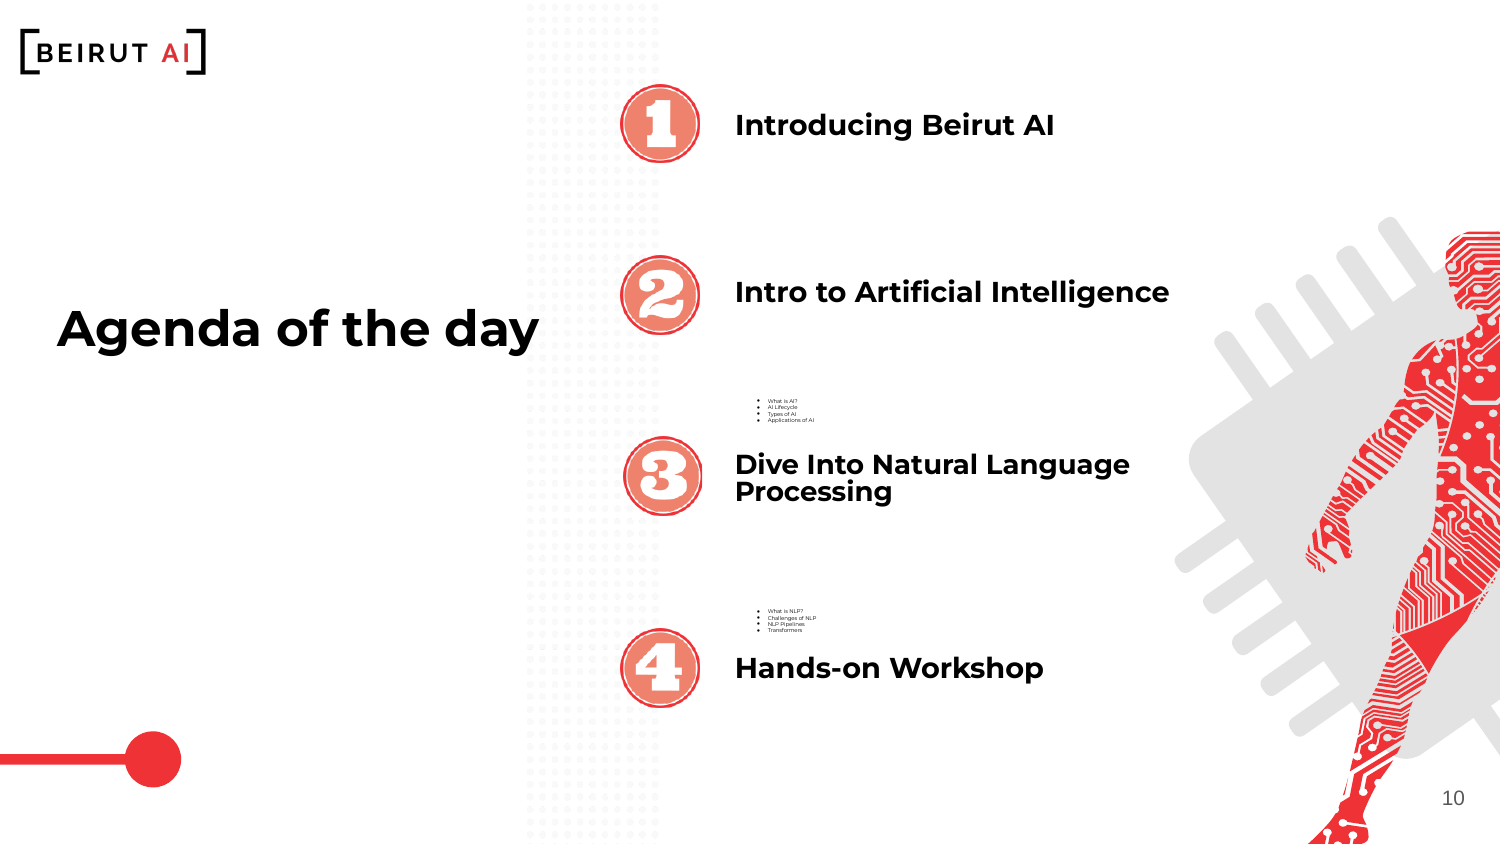

Introducing Beirut AI

# Agenda of the day
Intro to Artificial Intelligence
What is AI?
AI Lifecycle
Types of AI
Applications of AI
Dive Into Natural Language
Processing
What is NLP?
Challenges of NLP
NLP Pipelines
Transformers
Hands-on Workshop
10